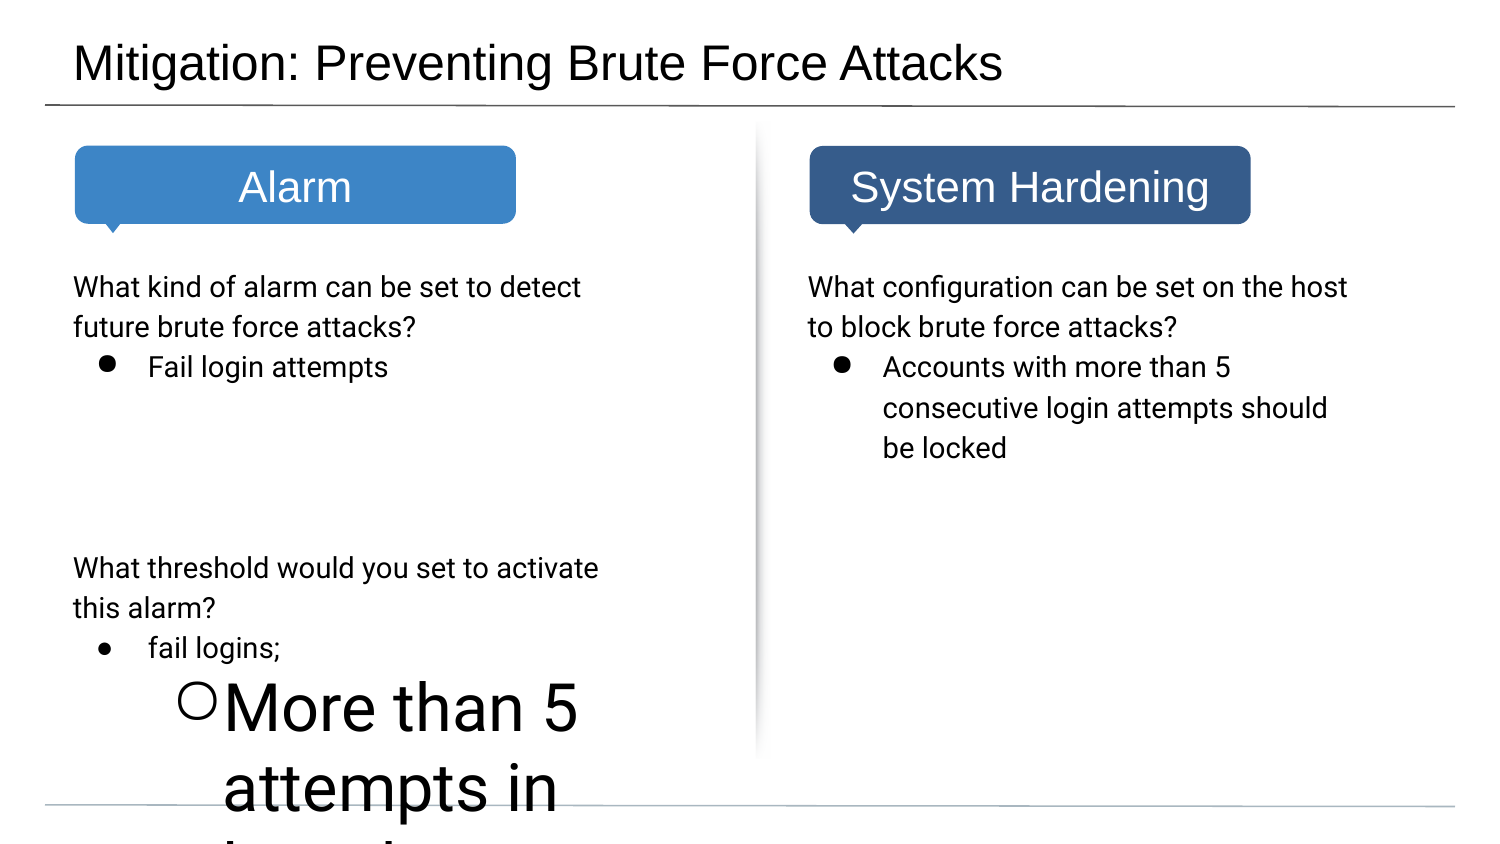

# Mitigation: Preventing Brute Force Attacks
What kind of alarm can be set to detect future brute force attacks?
Fail login attempts

What threshold would you set to activate this alarm?
fail logins;
More than 5 attempts in less than a minute
What configuration can be set on the host to block brute force attacks?
Accounts with more than 5 consecutive login attempts should be locked